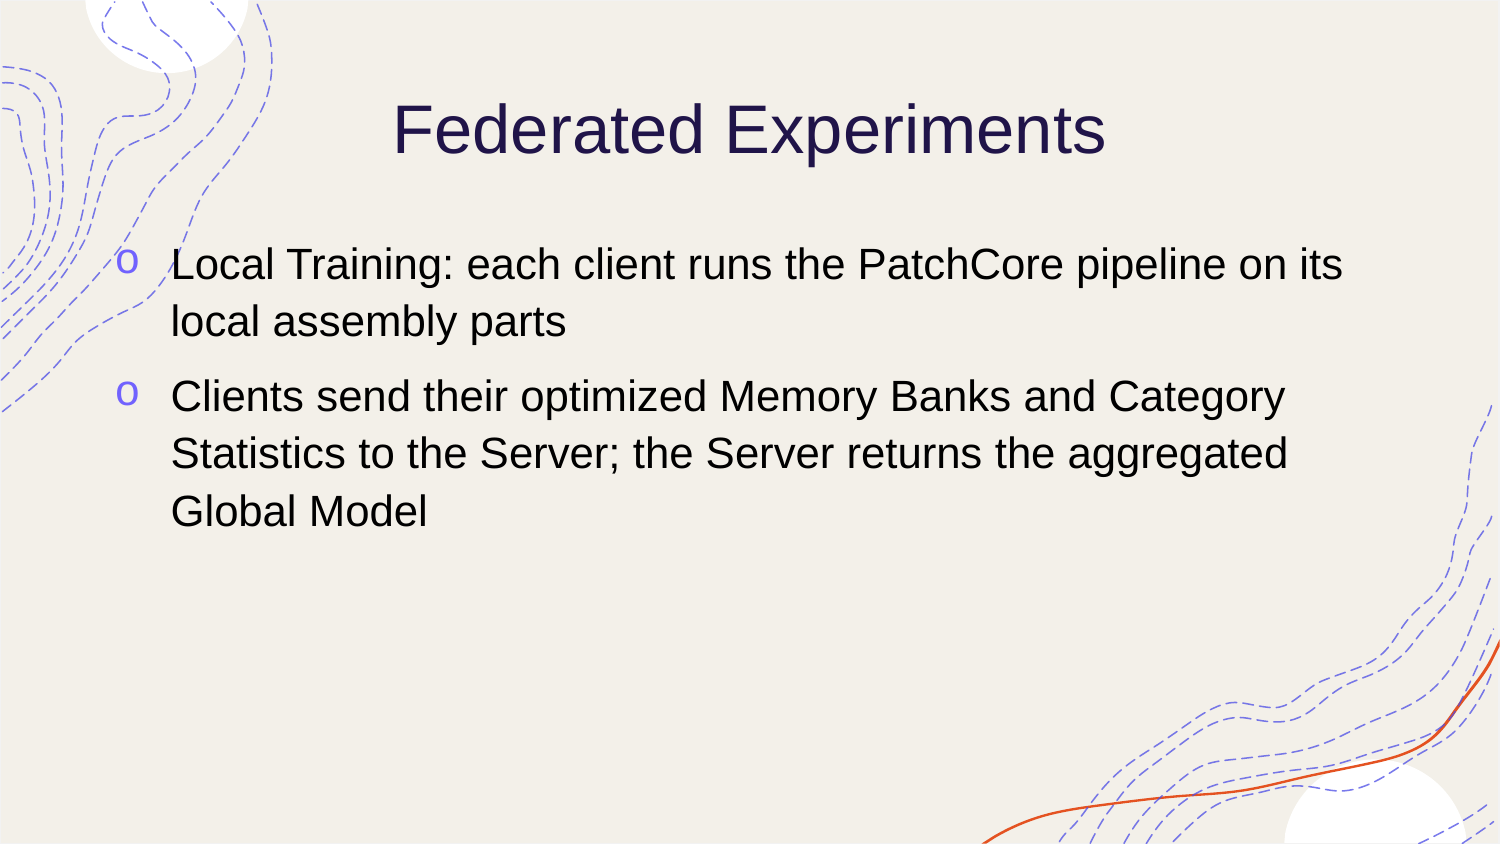

# Federated Experiments
Local Training: each client runs the PatchCore pipeline on its local assembly parts
Clients send their optimized Memory Banks and Category Statistics to the Server; the Server returns the aggregated Global Model